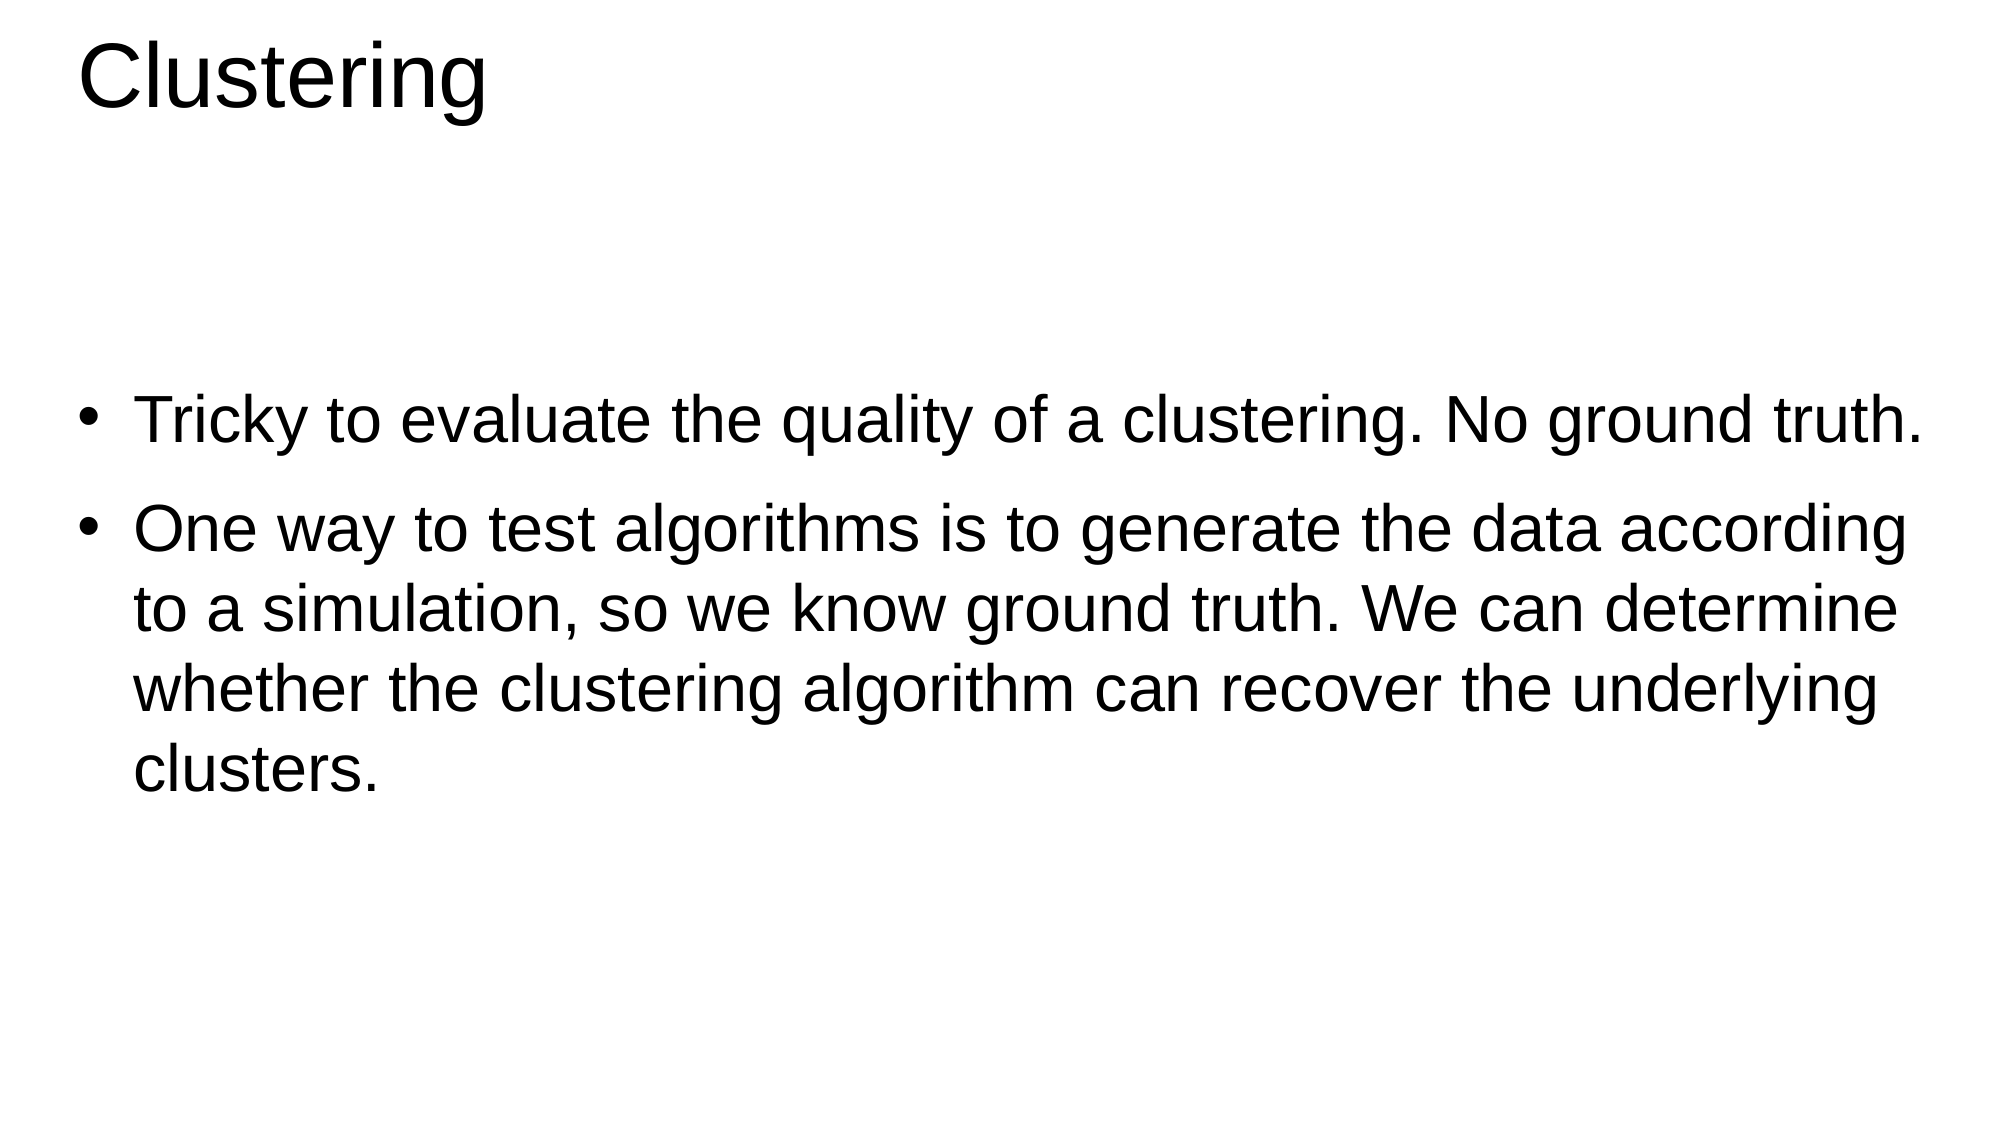

# Clustering
Tricky to evaluate the quality of a clustering. No ground truth.
One way to test algorithms is to generate the data according to a simulation, so we know ground truth. We can determine whether the clustering algorithm can recover the underlying clusters.